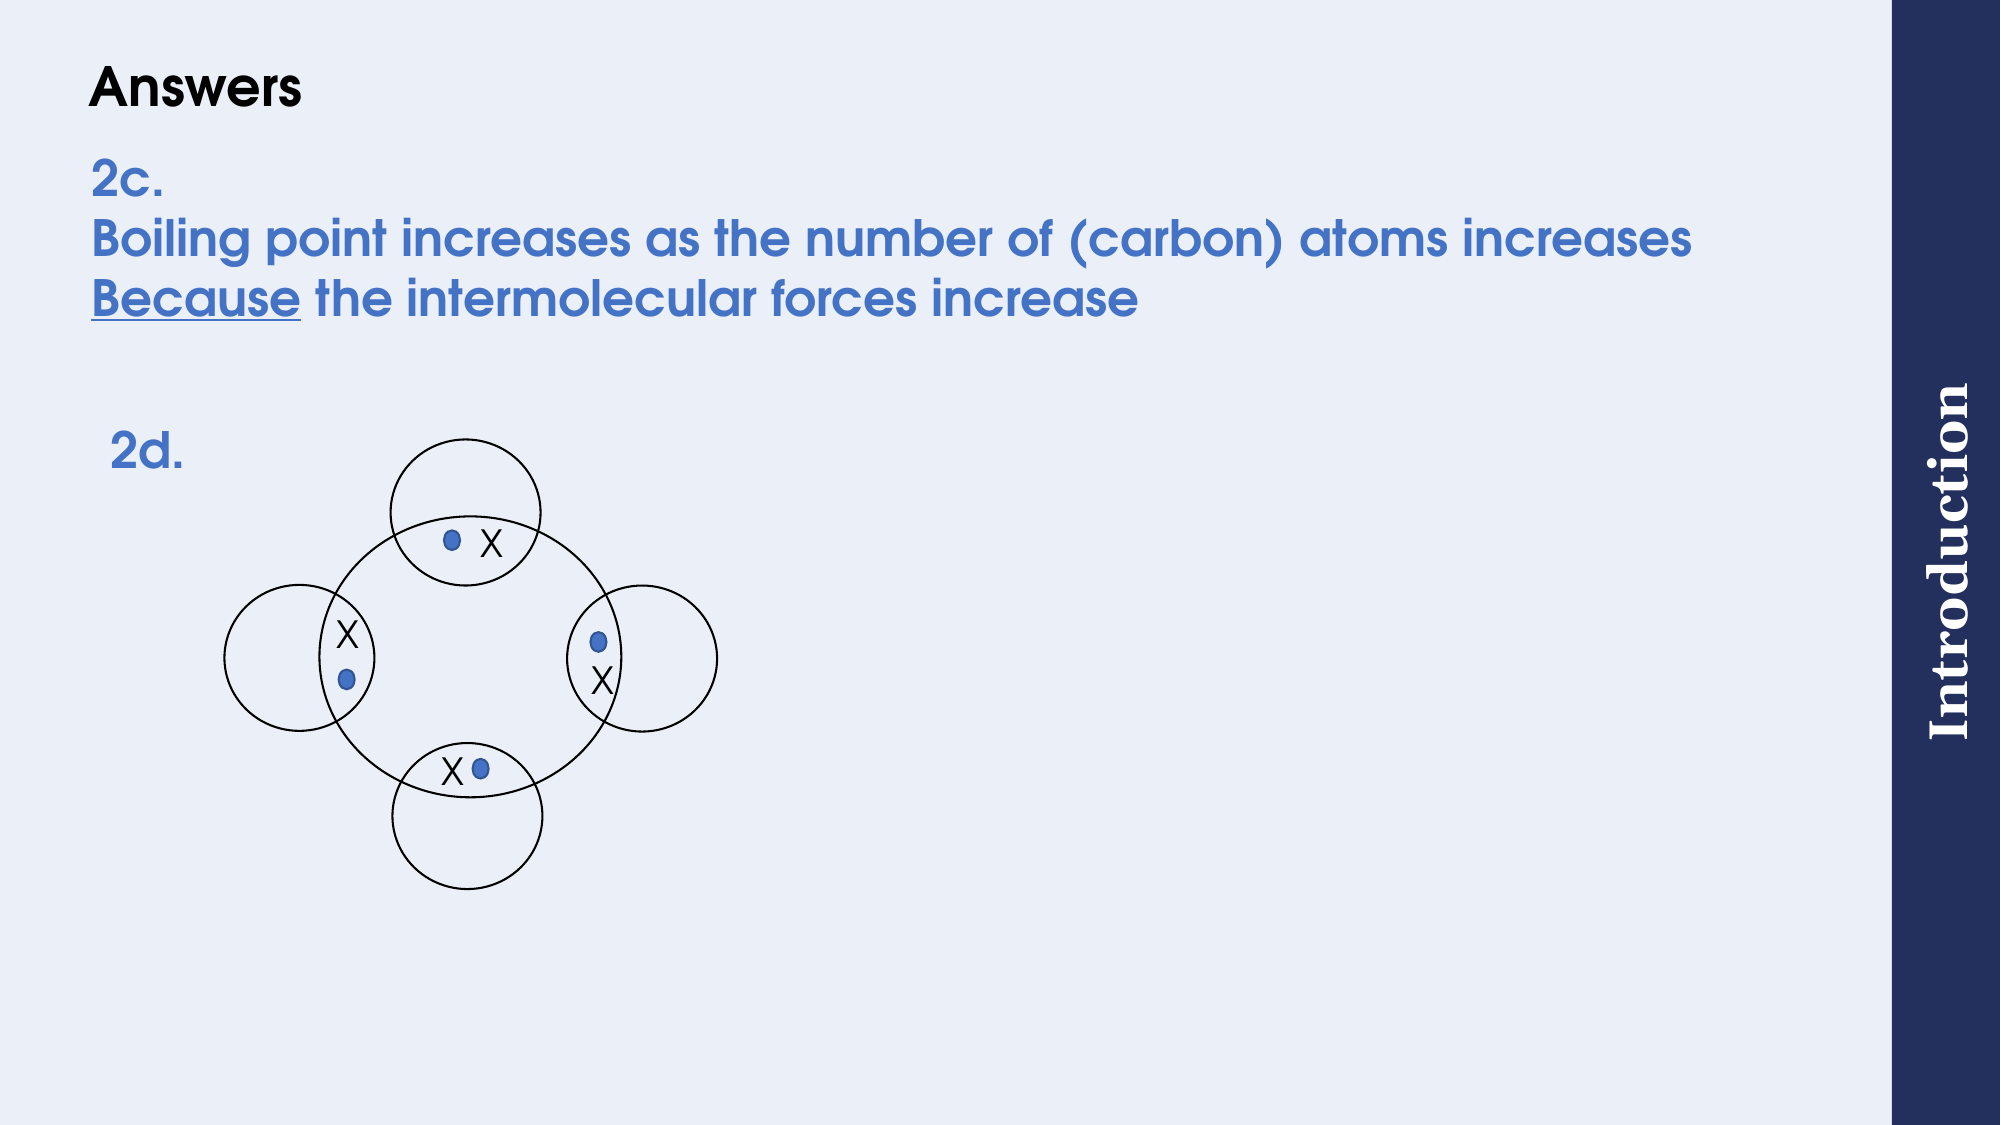

# Answers
2c.
Boiling point increases as the number of (carbon) atoms increases
Because the intermolecular forces increase
2d.

X

X

X

X